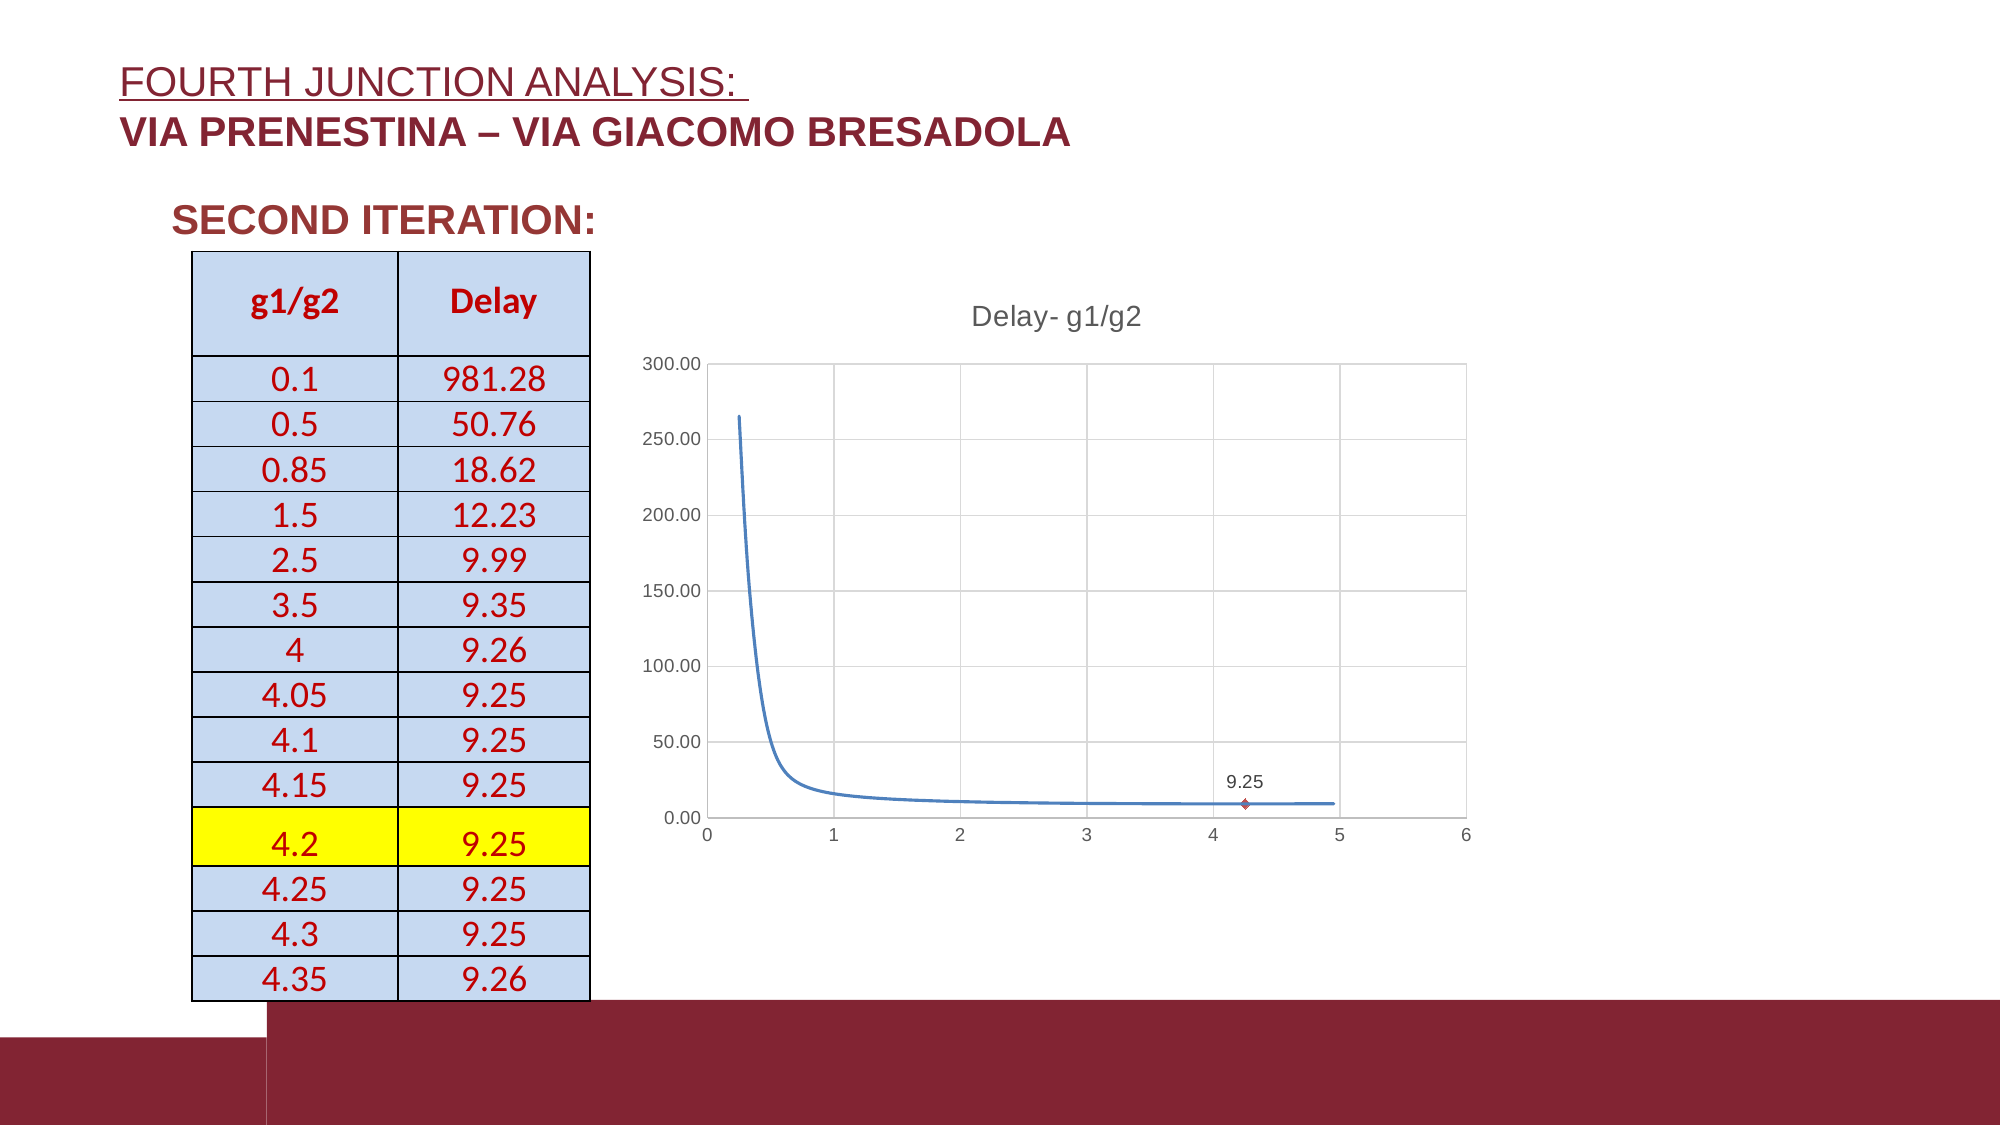

# FOURTH JUNCTION ANALYSIS: VIA PRENESTINA – VIA GIACOMO BRESADOLA Via di Val Chisone
SECOND ITERATION:
| g1/g2 | Delay |
| --- | --- |
| 0.1 | 981.28 |
| 0.5 | 50.76 |
| 0.85 | 18.62 |
| 1.5 | 12.23 |
| 2.5 | 9.99 |
| 3.5 | 9.35 |
| 4 | 9.26 |
| 4.05 | 9.25 |
| 4.1 | 9.25 |
| 4.15 | 9.25 |
| 4.2 | 9.25 |
| 4.25 | 9.25 |
| 4.3 | 9.25 |
| 4.35 | 9.26 |

### Chart: Delay- g1/g2

| Category |  |  |
|---|---|---|